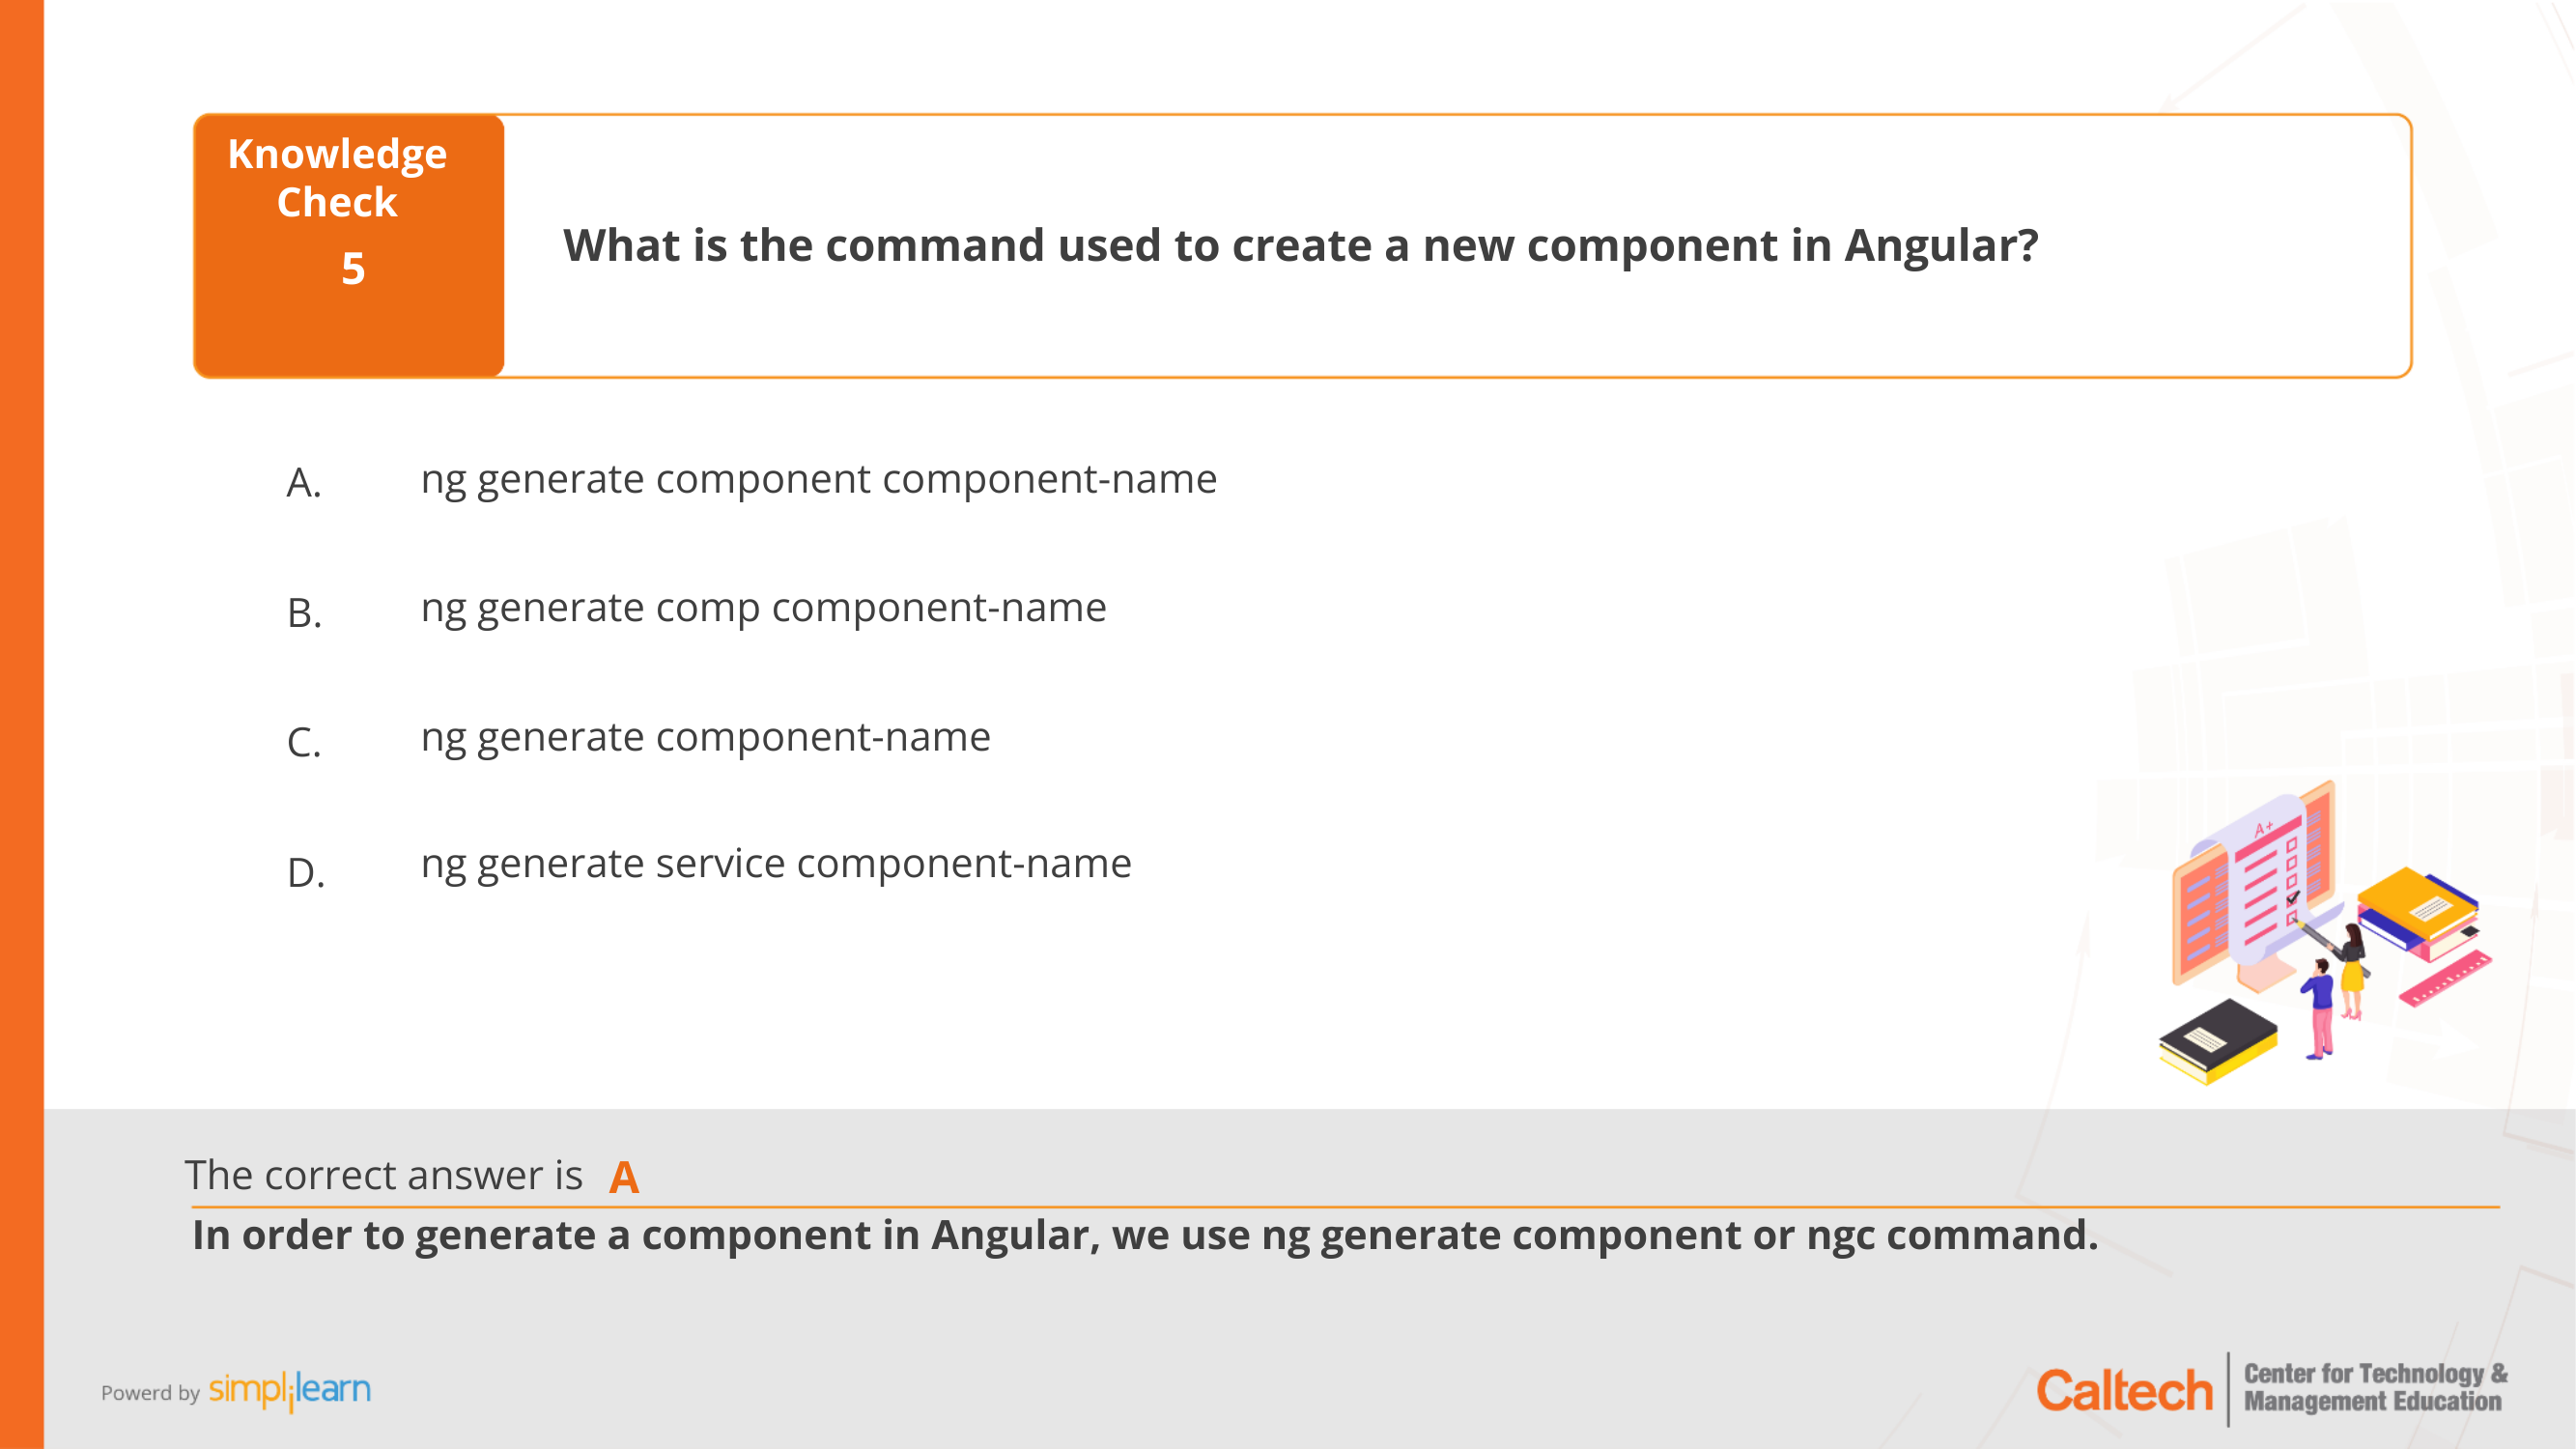

What is the command used to create a new component in Angular?
5
ng generate component component-name
ng generate comp component-name
ng generate component-name
ng generate service component-name
A
In order to generate a component in Angular, we use ng generate component or ngc command.